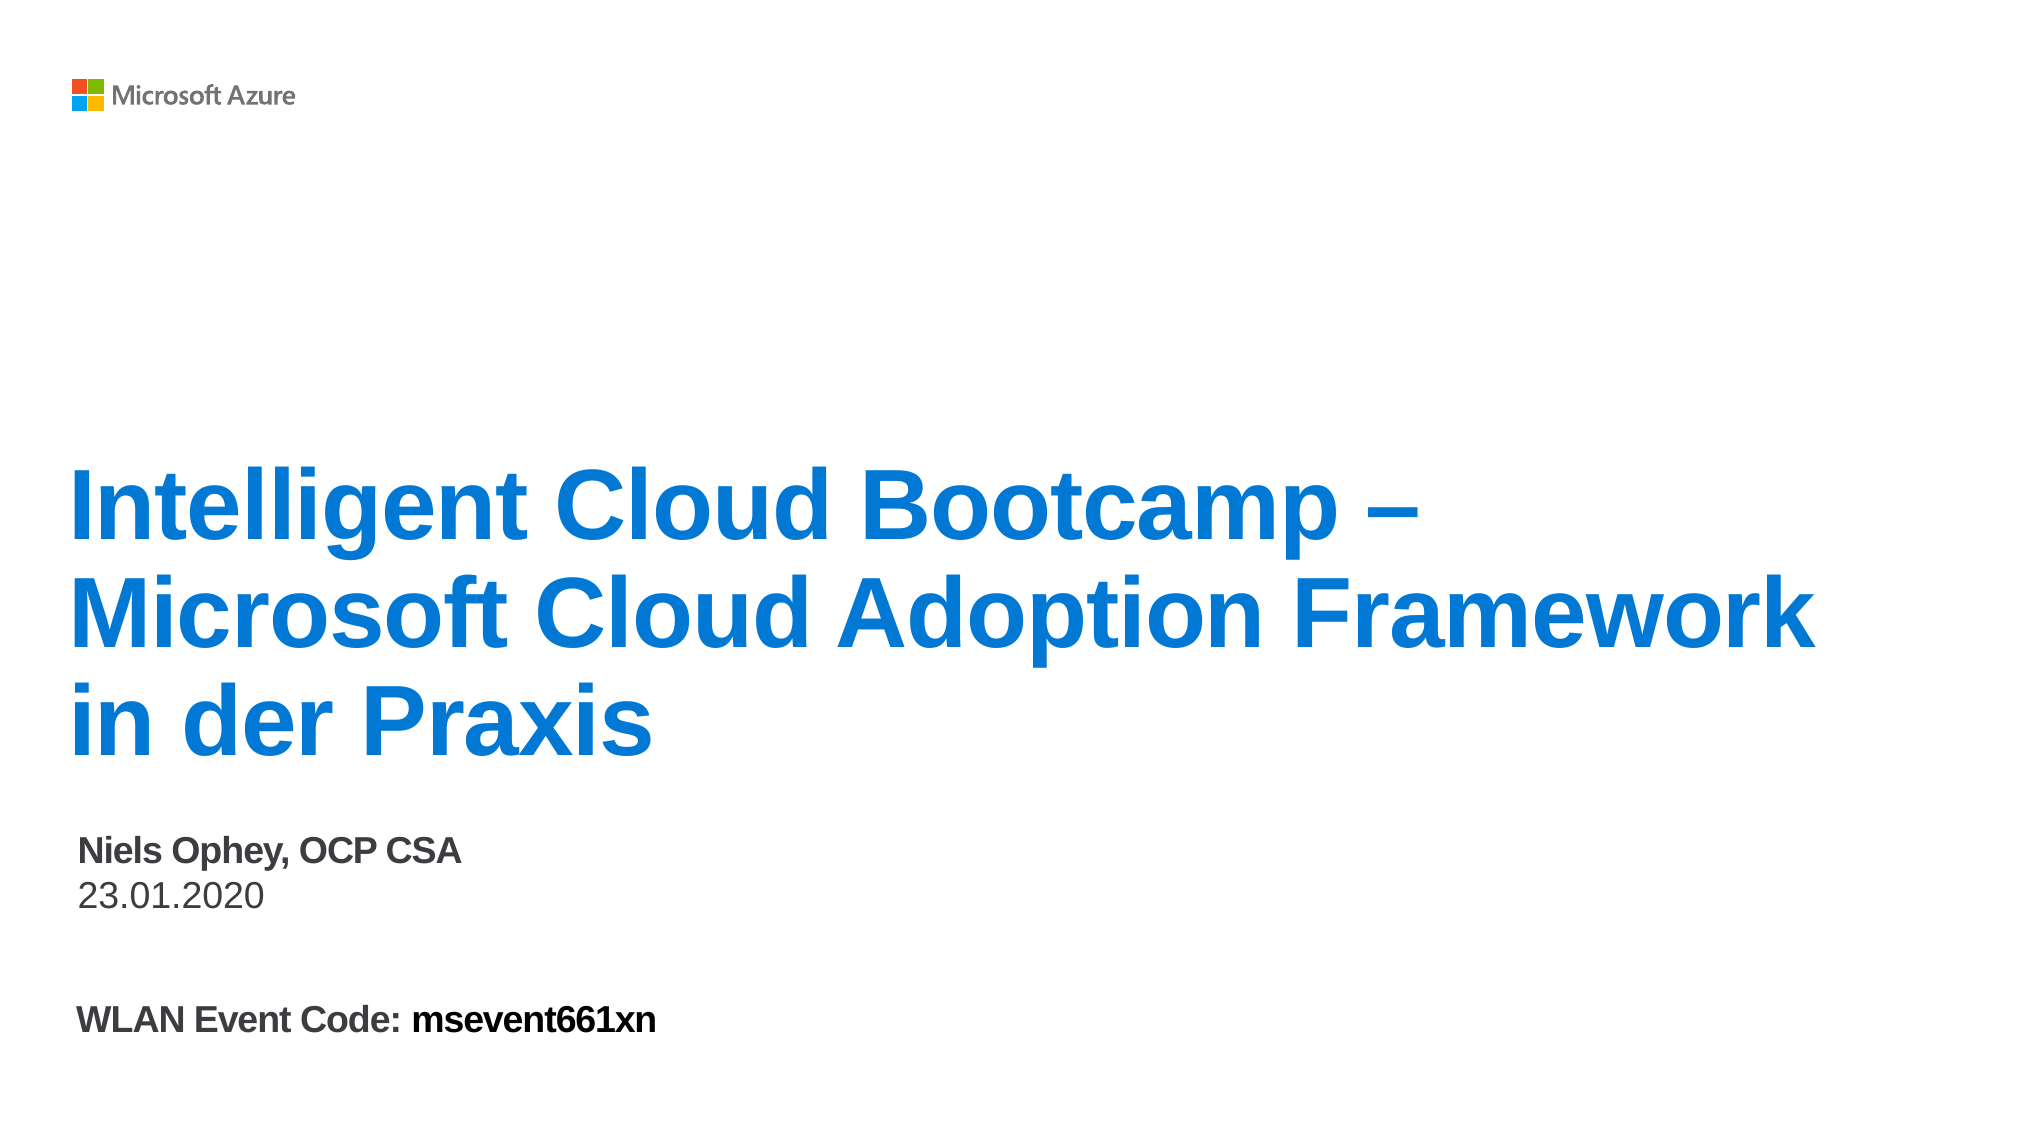

# Intelligent Cloud Bootcamp – Microsoft Cloud Adoption Framework in der Praxis
Niels Ophey, OCP CSA
23.01.2020
WLAN Event Code: msevent661xn